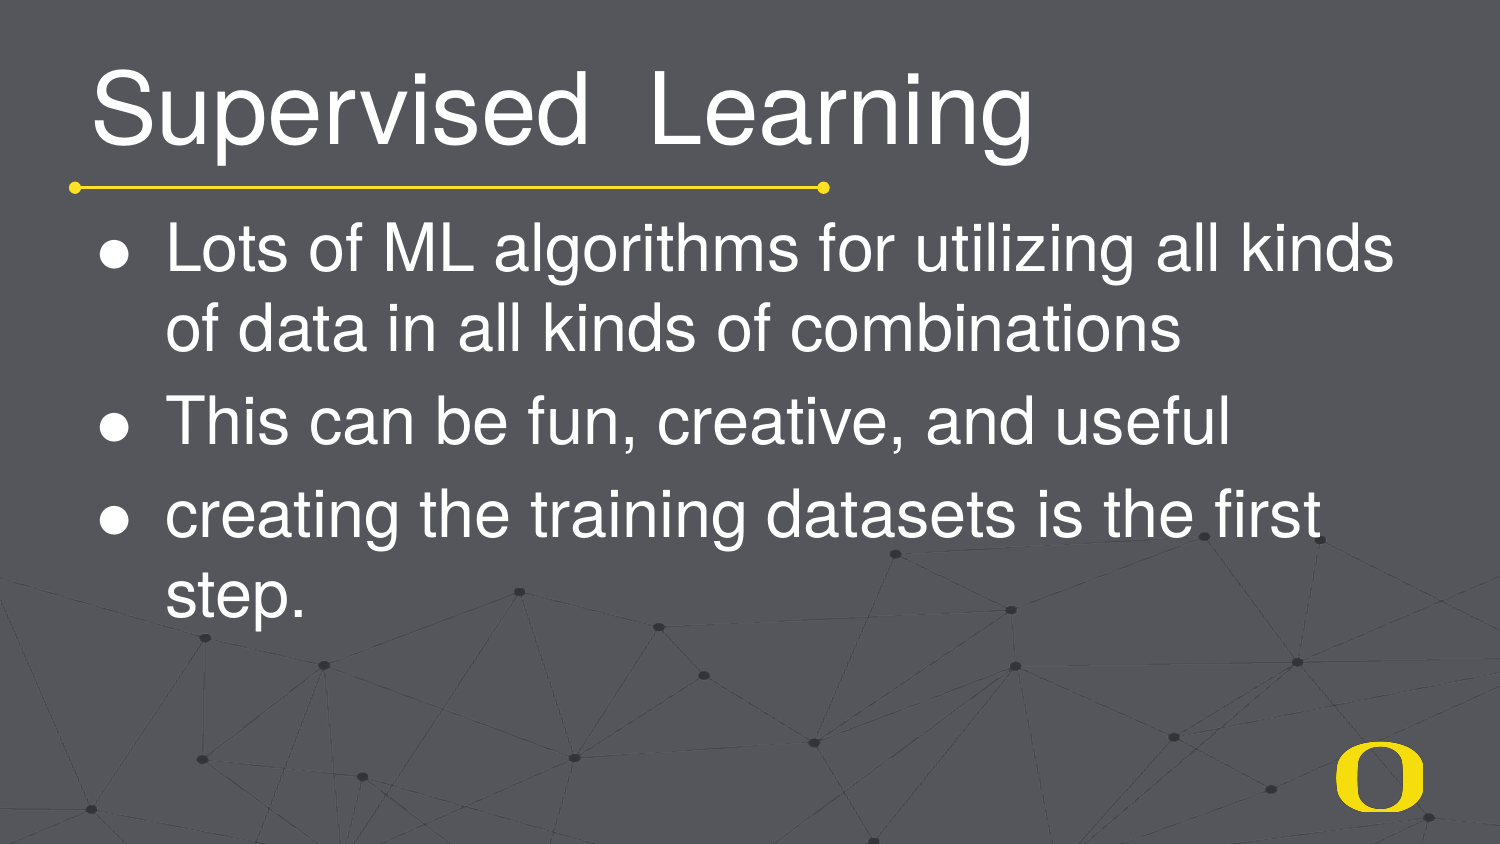

# Supervised  Learning
Lots of ML algorithms for utilizing all kinds of data in all kinds of combinations
This can be fun, creative, and useful
creating the training datasets is the first step.